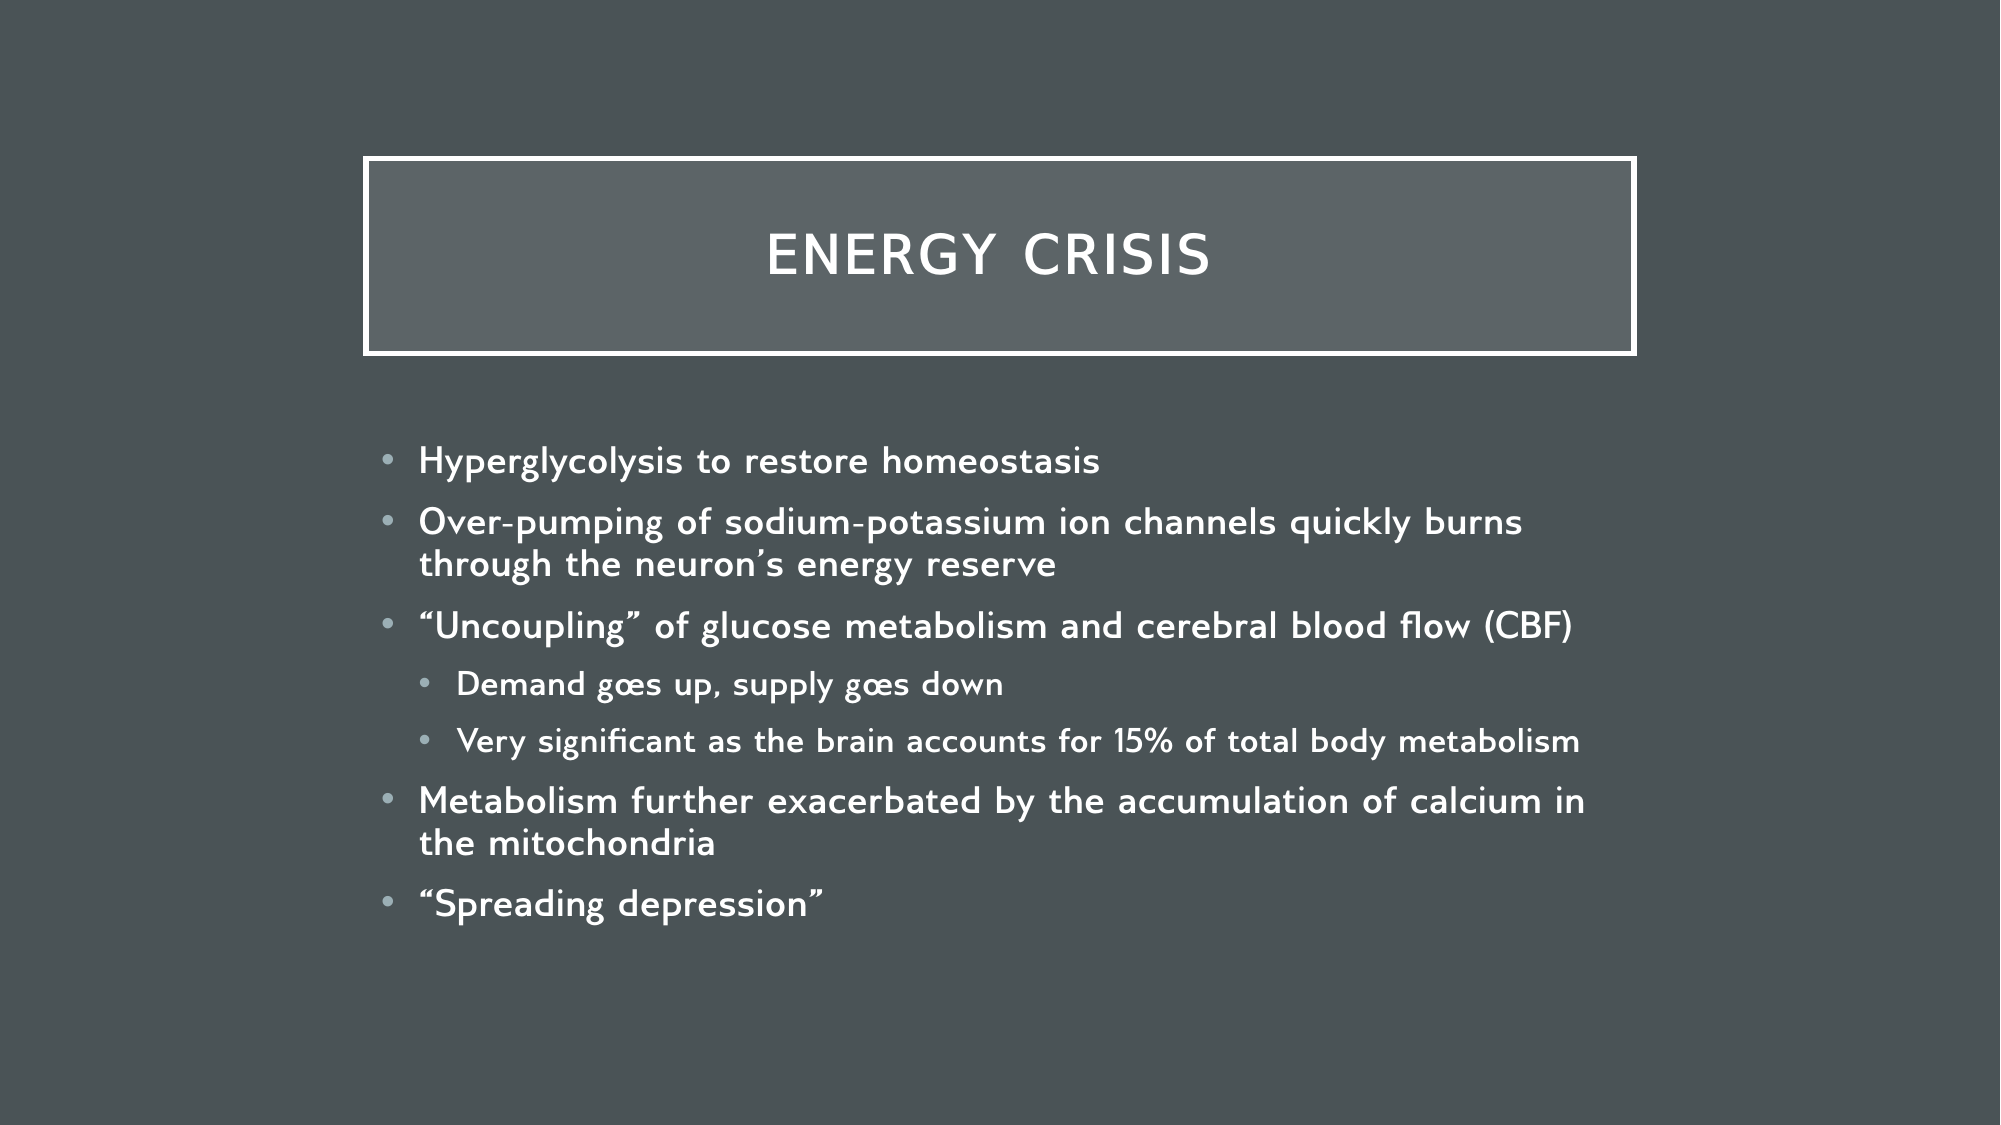

# Energy crisis
Hyperglycolysis to restore homeostasis
Over-pumping of sodium-potassium ion channels quickly burns through the neuron’s energy reserve
“Uncoupling” of glucose metabolism and cerebral blood flow (CBF)
Demand goes up, supply goes down
Very significant as the brain accounts for 15% of total body metabolism
Metabolism further exacerbated by the accumulation of calcium in the mitochondria
“Spreading depression”